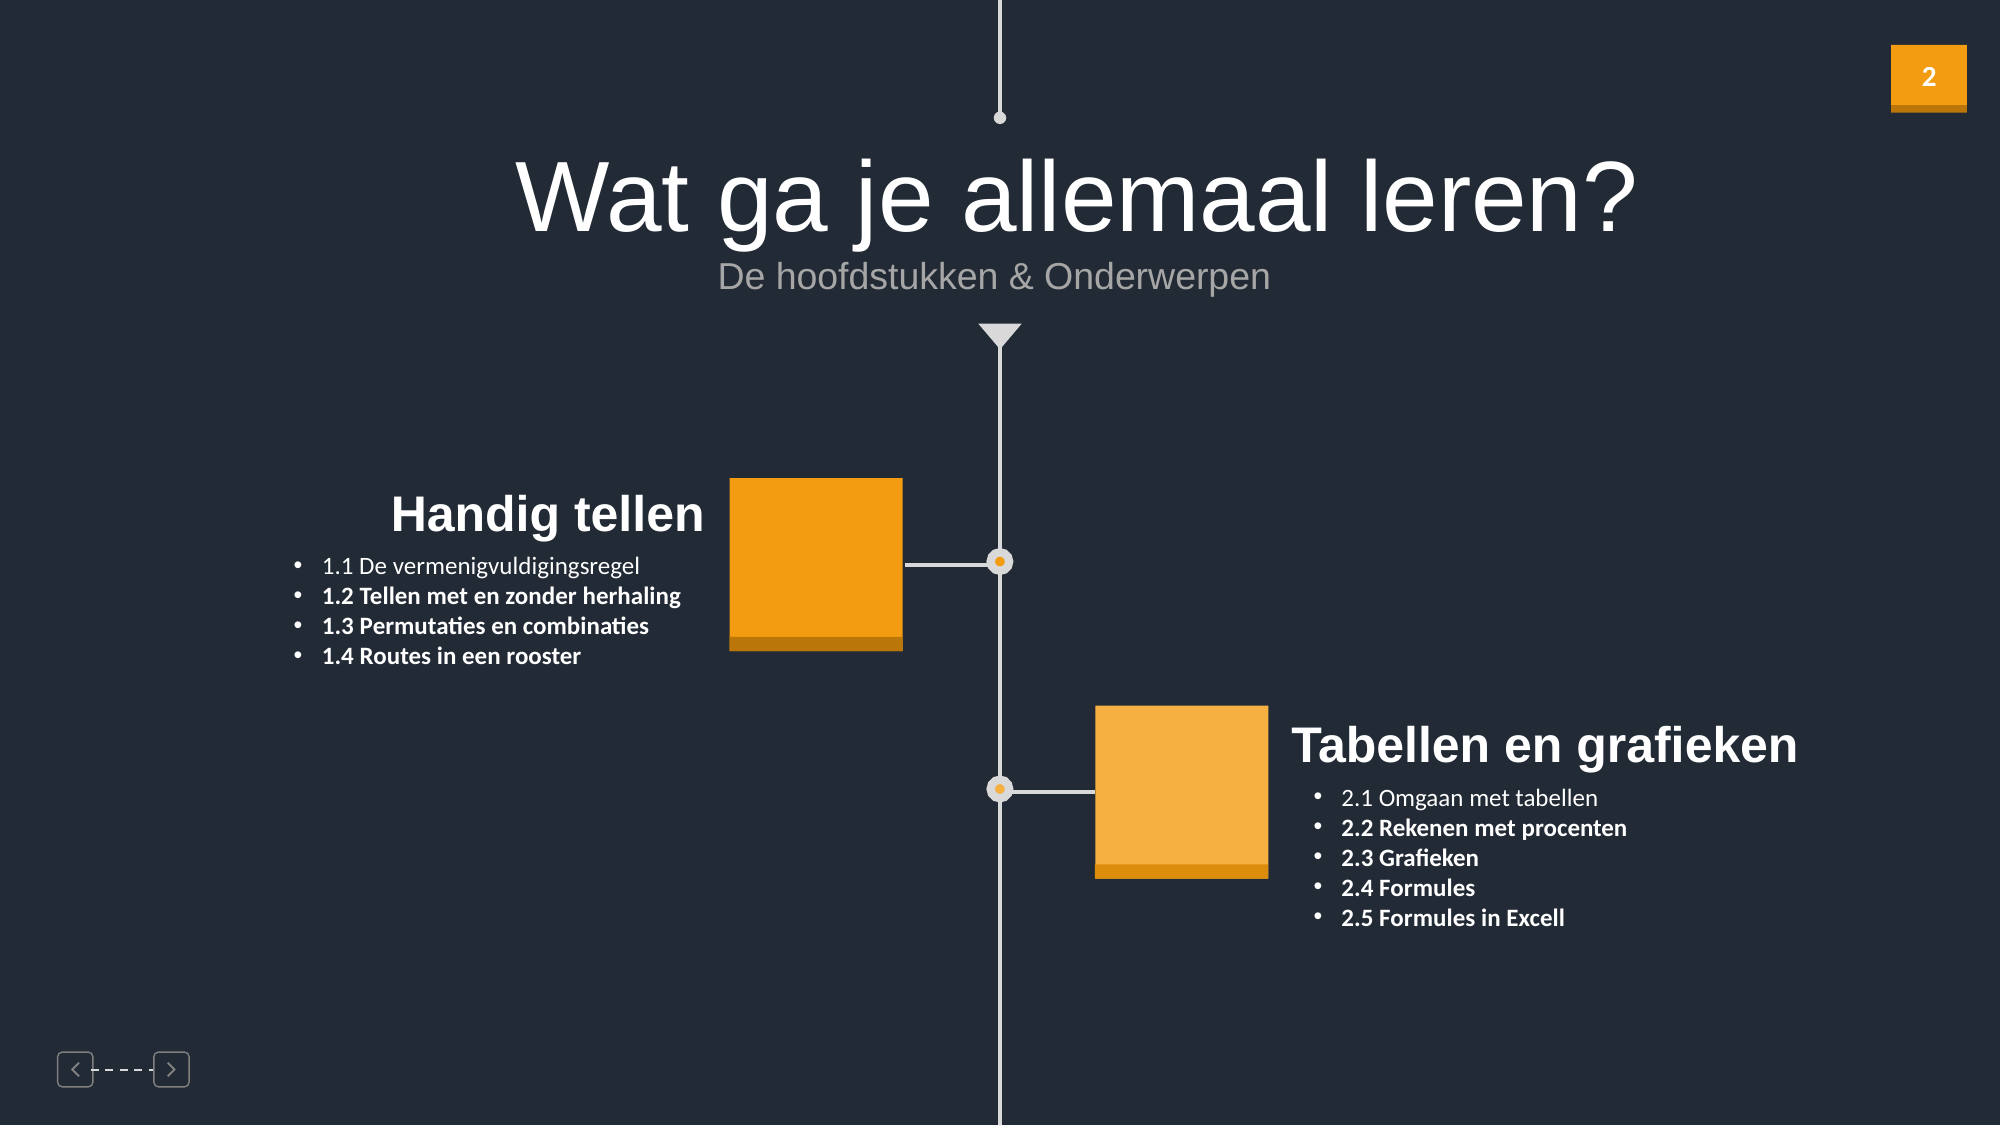

Wat ga je allemaal leren?
De hoofdstukken & Onderwerpen

Handig tellen

1.1 De vermenigvuldigingsregel
1.2 Tellen met en zonder herhaling
1.3 Permutaties en combinaties
1.4 Routes in een rooster

Tabellen en grafieken
2.1 Omgaan met tabellen
2.2 Rekenen met procenten
2.3 Grafieken
2.4 Formules
2.5 Formules in Excell